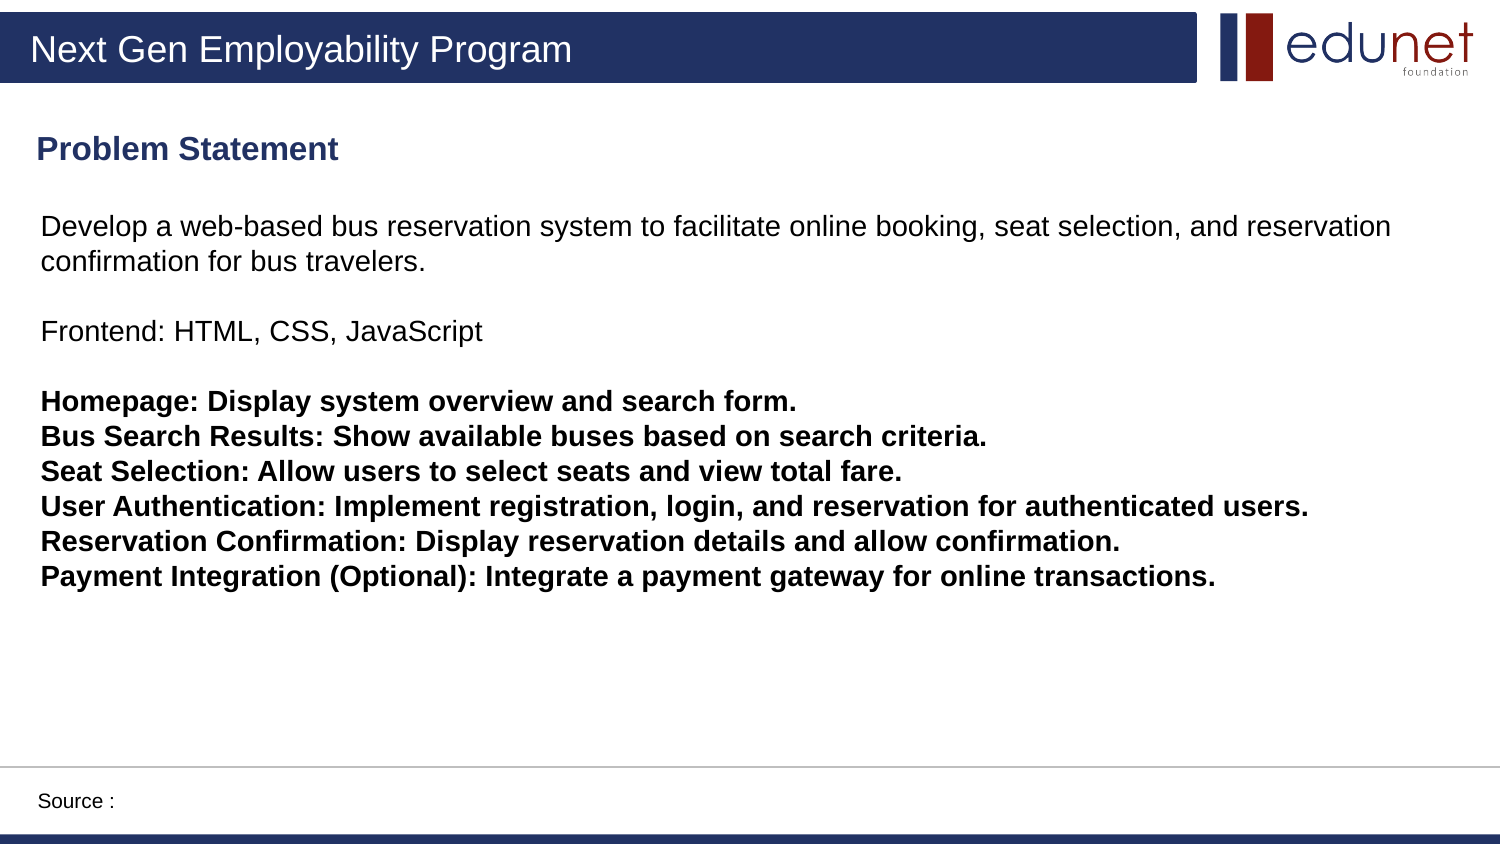

Problem Statement
Develop a web-based bus reservation system to facilitate online booking, seat selection, and reservation confirmation for bus travelers.

Frontend: HTML, CSS, JavaScript

Homepage: Display system overview and search form.
Bus Search Results: Show available buses based on search criteria.
Seat Selection: Allow users to select seats and view total fare.
User Authentication: Implement registration, login, and reservation for authenticated users.
Reservation Confirmation: Display reservation details and allow confirmation.
Payment Integration (Optional): Integrate a payment gateway for online transactions.

Source :